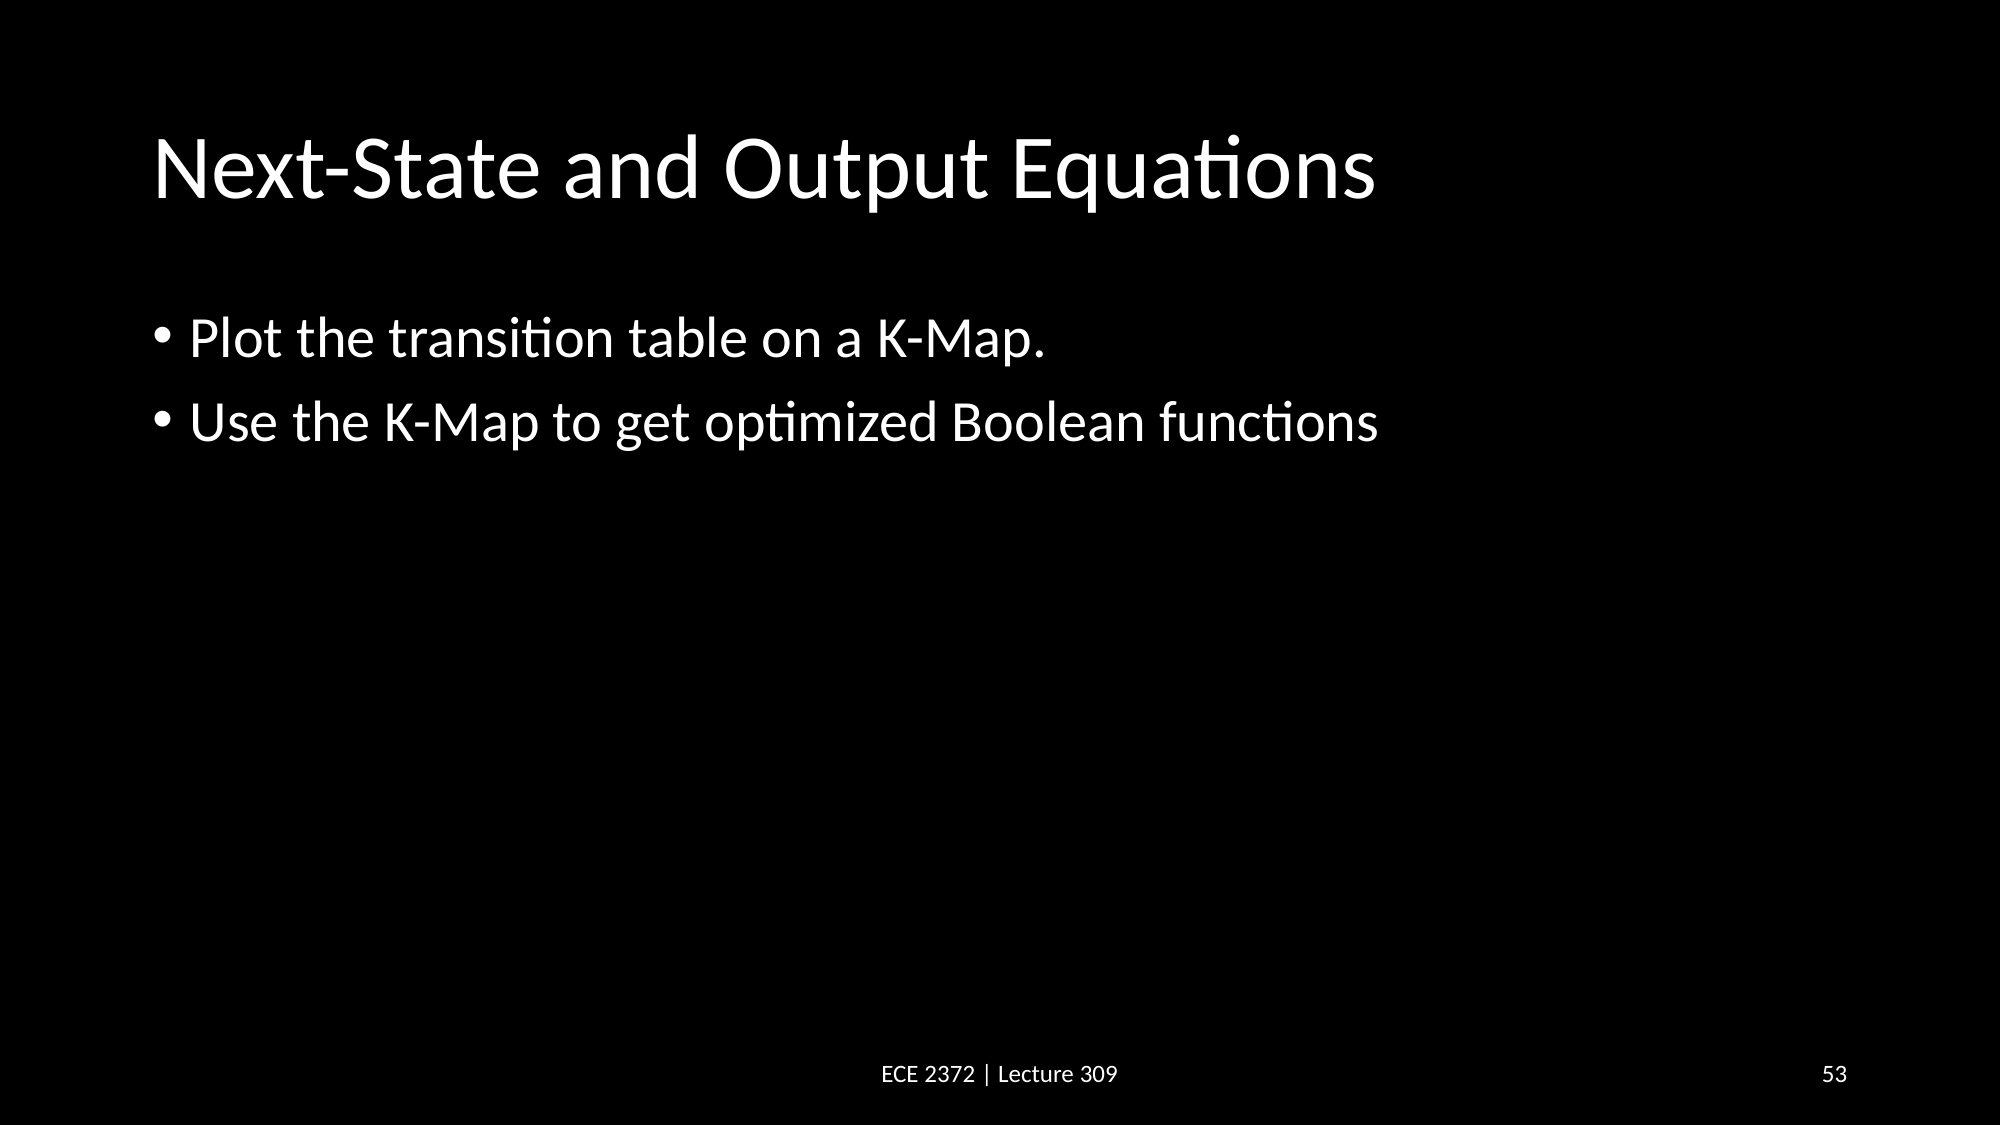

# Next-State and Output Equations
Plot the transition table on a K-Map.
Use the K-Map to get optimized Boolean functions
ECE 2372 | Lecture 309
53